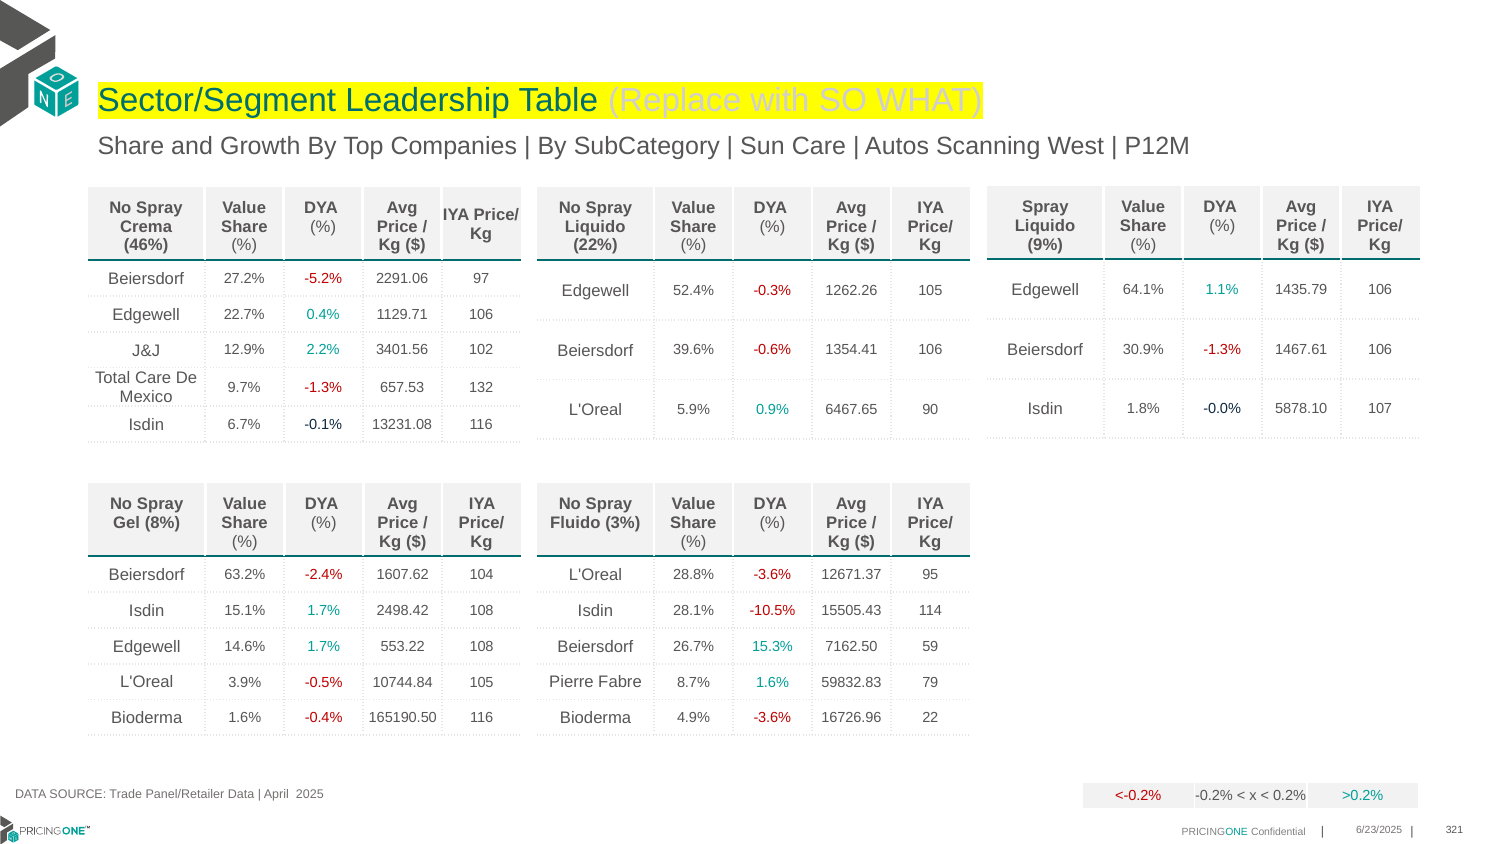

# Sector/Segment Leadership Table (Replace with SO WHAT)
Share and Growth By Top Companies | By SubCategory | Sun Care | Autos Scanning West | P12M
| Spray Liquido (9%) | Value Share (%) | DYA (%) | Avg Price /Kg ($) | IYA Price/Kg |
| --- | --- | --- | --- | --- |
| Edgewell | 64.1% | 1.1% | 1435.79 | 106 |
| Beiersdorf | 30.9% | -1.3% | 1467.61 | 106 |
| Isdin | 1.8% | -0.0% | 5878.10 | 107 |
| No Spray Crema (46%) | Value Share (%) | DYA (%) | Avg Price /Kg ($) | IYA Price/ Kg |
| --- | --- | --- | --- | --- |
| Beiersdorf | 27.2% | -5.2% | 2291.06 | 97 |
| Edgewell | 22.7% | 0.4% | 1129.71 | 106 |
| J&J | 12.9% | 2.2% | 3401.56 | 102 |
| Total Care De Mexico | 9.7% | -1.3% | 657.53 | 132 |
| Isdin | 6.7% | -0.1% | 13231.08 | 116 |
| No Spray Liquido (22%) | Value Share (%) | DYA (%) | Avg Price /Kg ($) | IYA Price/Kg |
| --- | --- | --- | --- | --- |
| Edgewell | 52.4% | -0.3% | 1262.26 | 105 |
| Beiersdorf | 39.6% | -0.6% | 1354.41 | 106 |
| L'Oreal | 5.9% | 0.9% | 6467.65 | 90 |
| No Spray Gel (8%) | Value Share (%) | DYA (%) | Avg Price /Kg ($) | IYA Price/Kg |
| --- | --- | --- | --- | --- |
| Beiersdorf | 63.2% | -2.4% | 1607.62 | 104 |
| Isdin | 15.1% | 1.7% | 2498.42 | 108 |
| Edgewell | 14.6% | 1.7% | 553.22 | 108 |
| L'Oreal | 3.9% | -0.5% | 10744.84 | 105 |
| Bioderma | 1.6% | -0.4% | 165190.50 | 116 |
| No Spray Fluido (3%) | Value Share (%) | DYA (%) | Avg Price /Kg ($) | IYA Price/Kg |
| --- | --- | --- | --- | --- |
| L'Oreal | 28.8% | -3.6% | 12671.37 | 95 |
| Isdin | 28.1% | -10.5% | 15505.43 | 114 |
| Beiersdorf | 26.7% | 15.3% | 7162.50 | 59 |
| Pierre Fabre | 8.7% | 1.6% | 59832.83 | 79 |
| Bioderma | 4.9% | -3.6% | 16726.96 | 22 |
DATA SOURCE: Trade Panel/Retailer Data | April  2025
| <-0.2% | -0.2% < x < 0.2% | >0.2% |
| --- | --- | --- |

6/23/2025
321